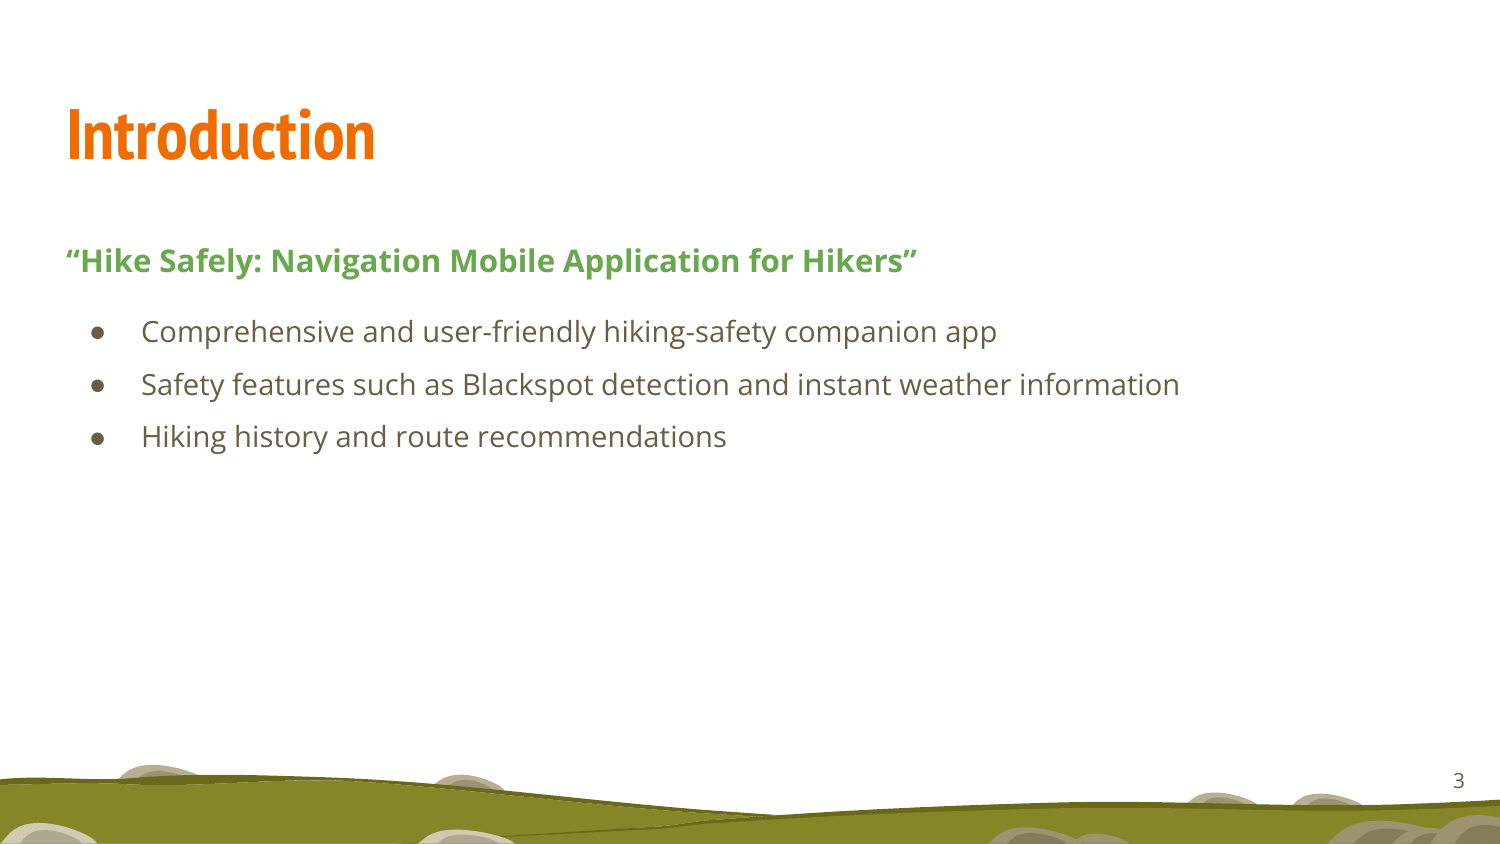

# Introduction
“Hike Safely: Navigation Mobile Application for Hikers”
Comprehensive and user-friendly hiking-safety companion app
Safety features such as Blackspot detection and instant weather information
Hiking history and route recommendations

3